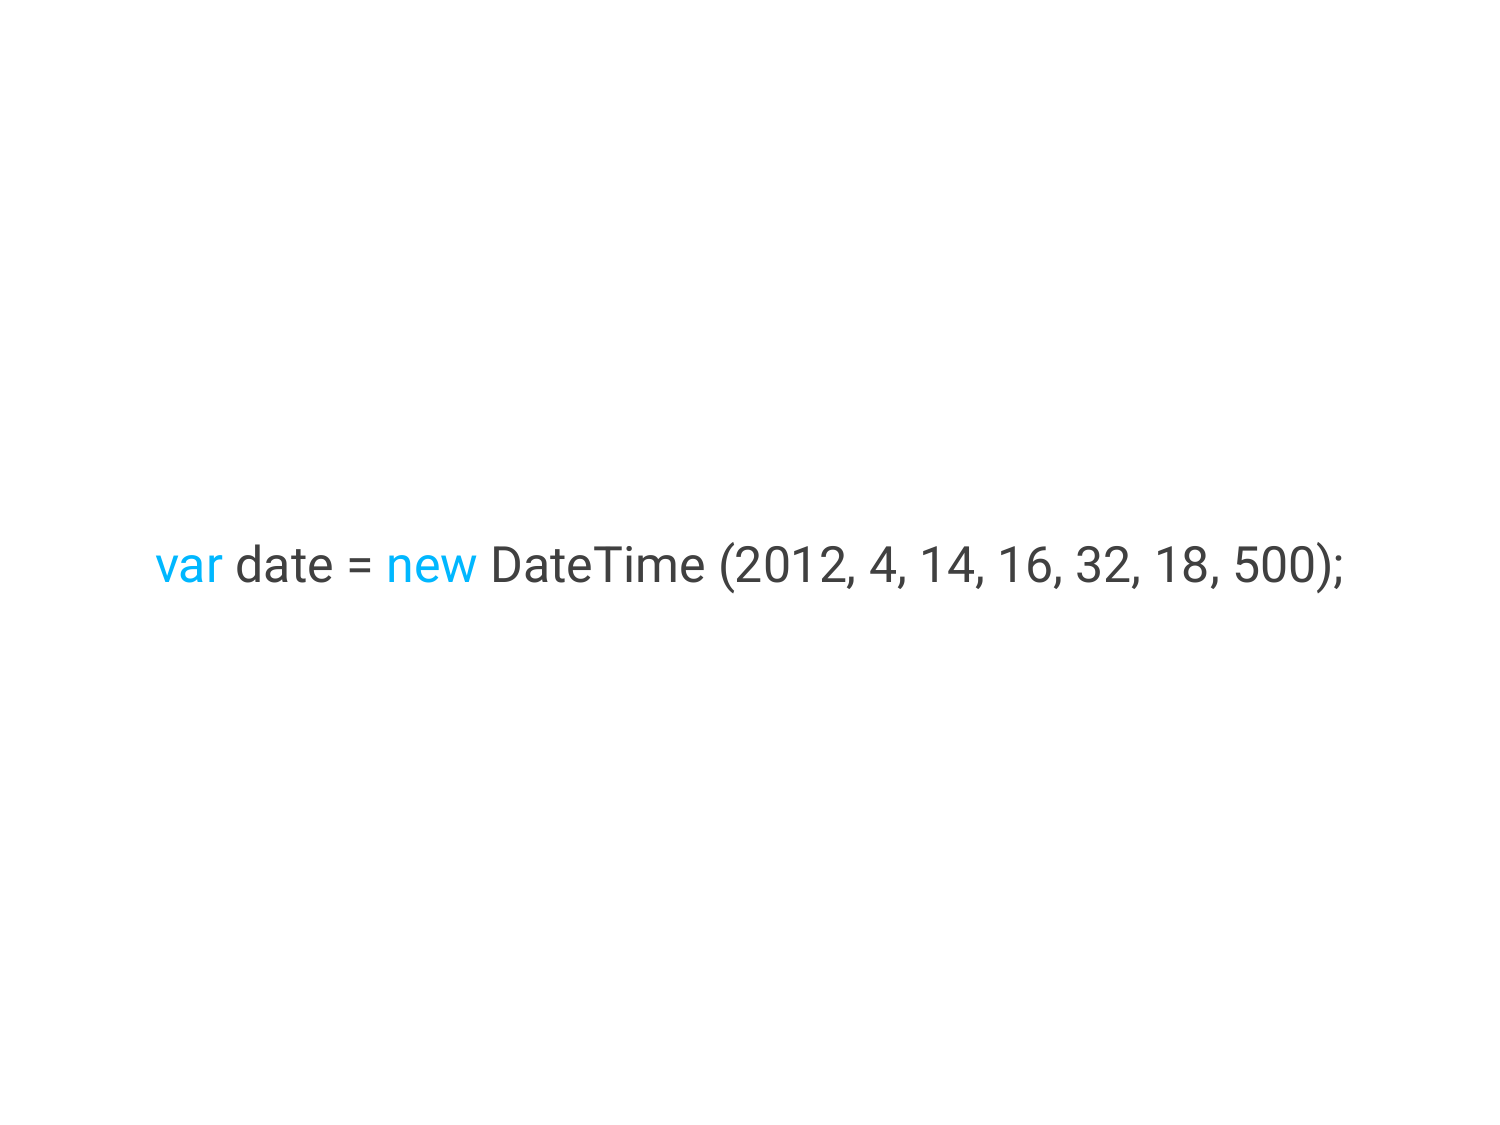

# var date = new DateTime (2012, 4, 14, 16, 32, 18, 500);